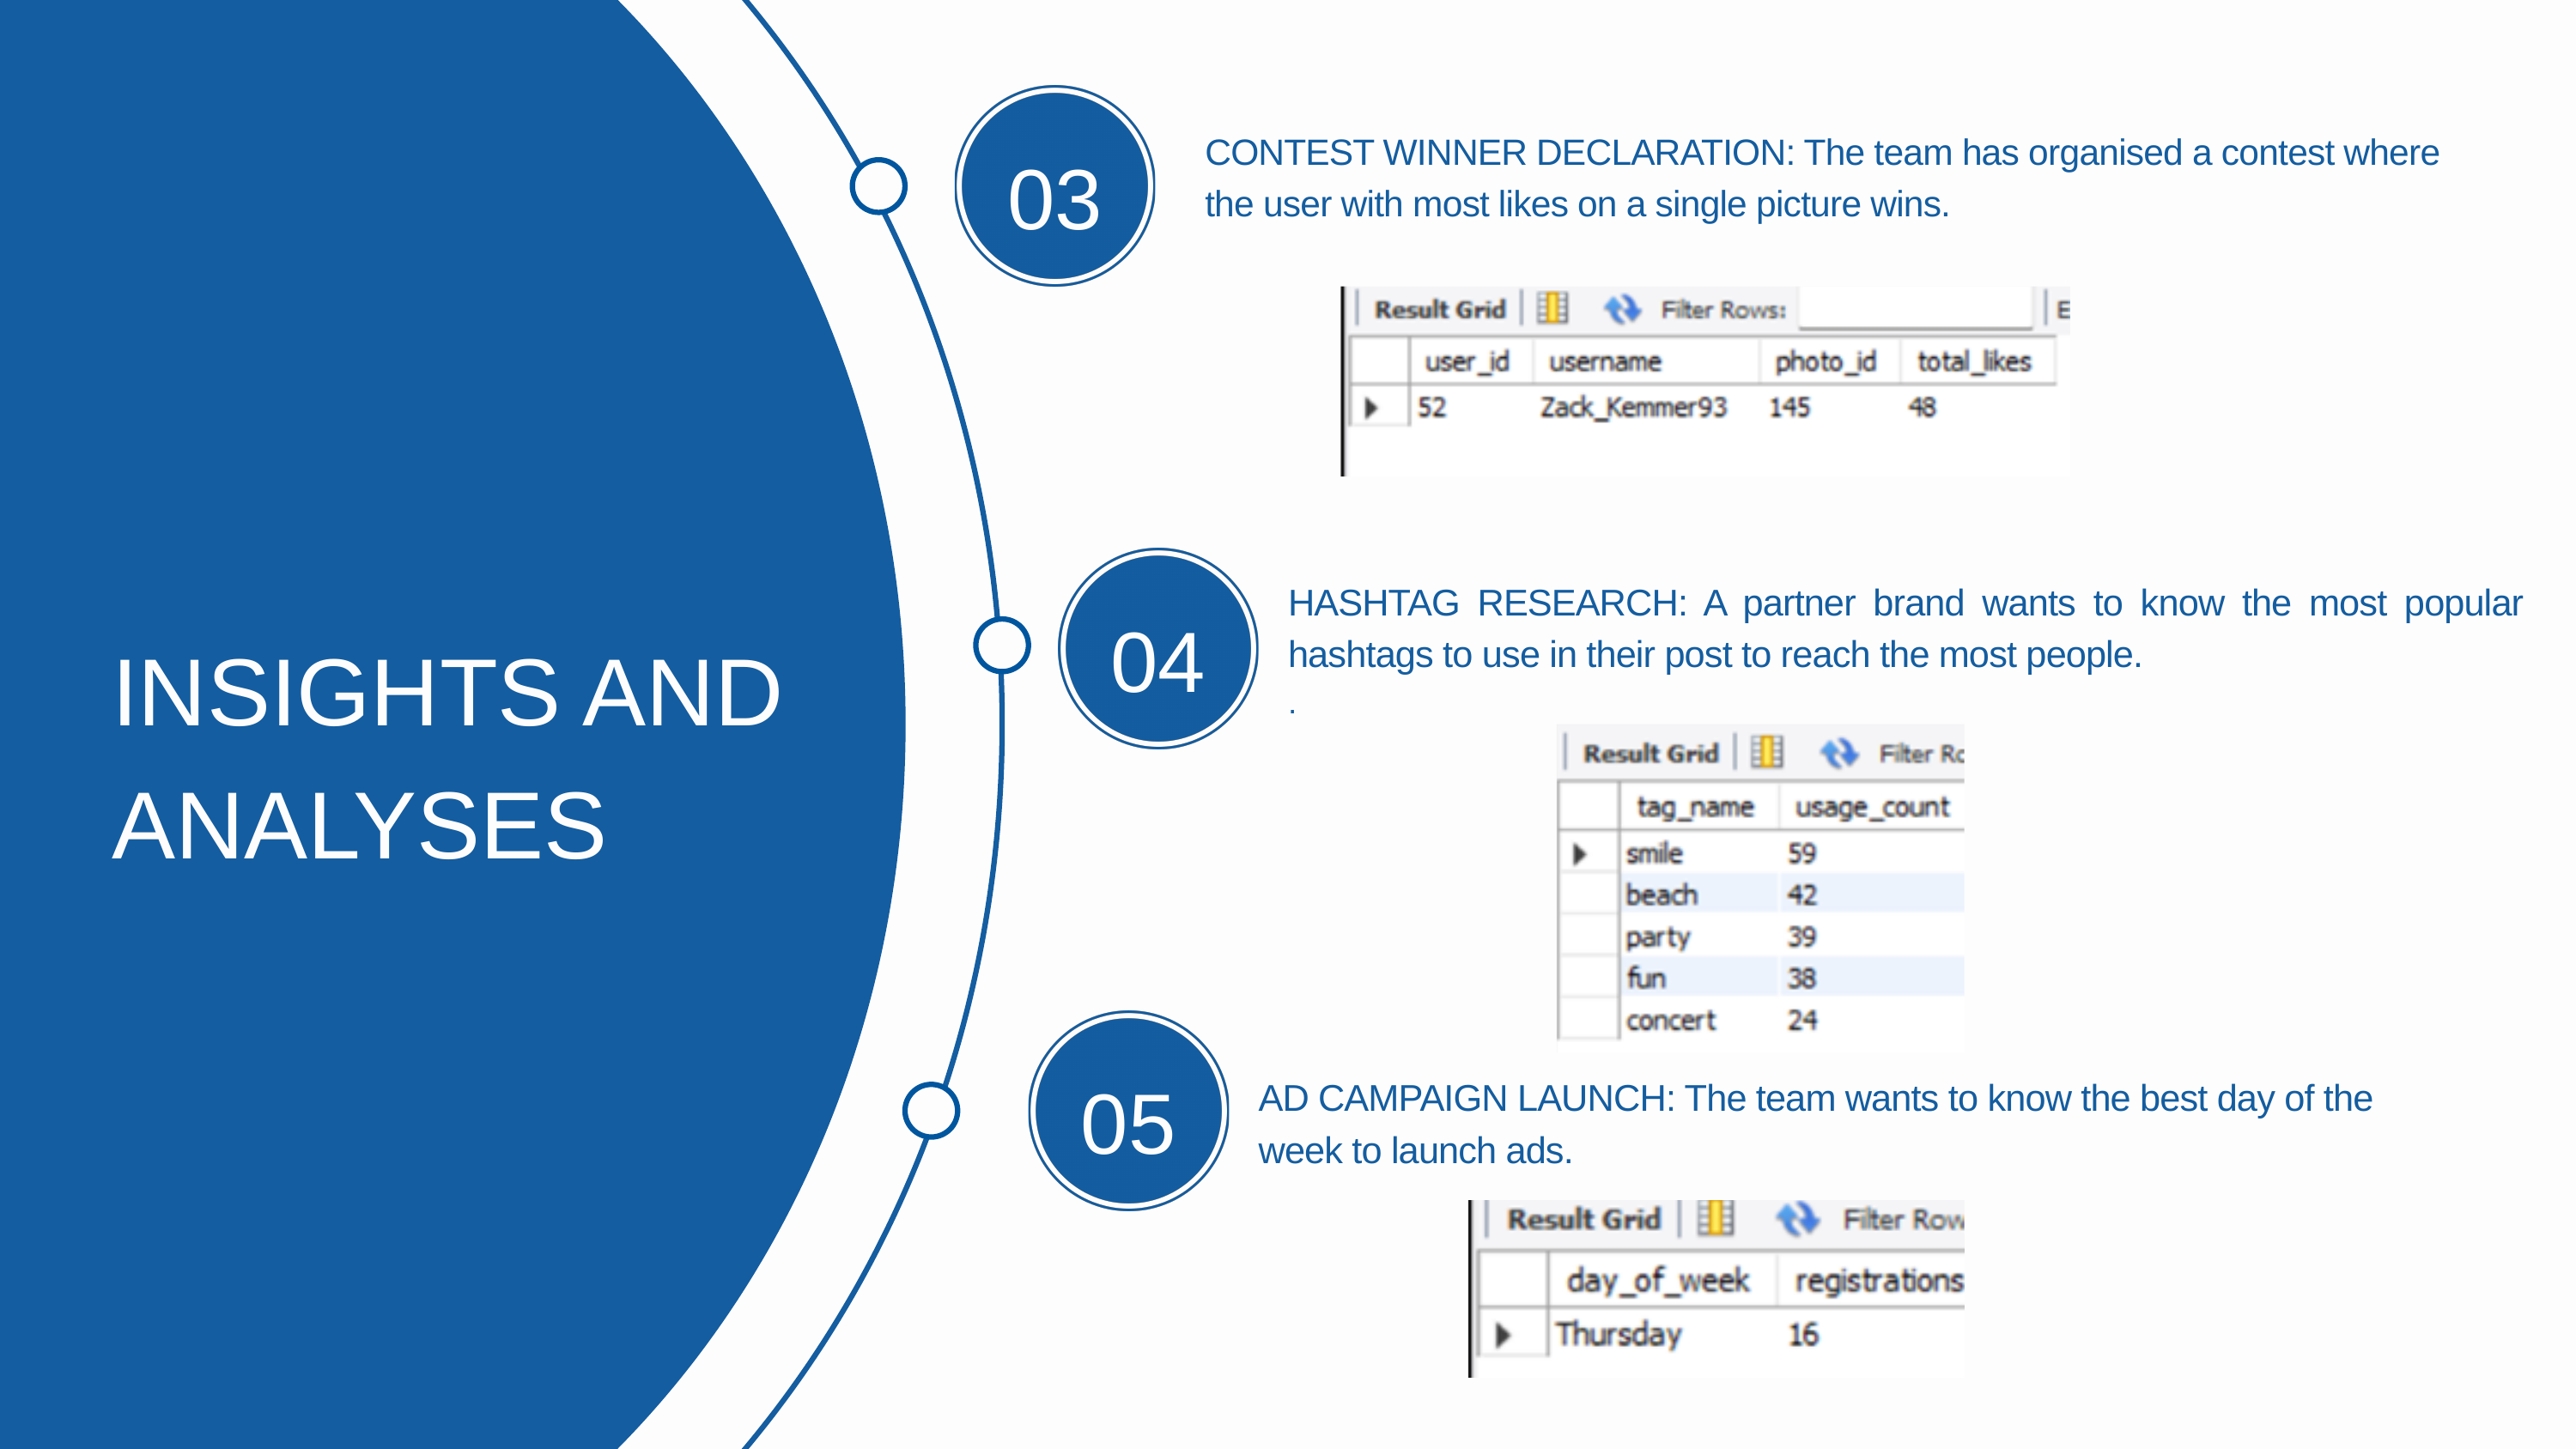

CONTEST WINNER DECLARATION: The team has organised a contest where the user with most likes on a single picture wins.

03

HASHTAG RESEARCH: A partner brand wants to know the most popular hashtags to use in their post to reach the most people.
.

04

05
AD CAMPAIGN LAUNCH: The team wants to know the best day of the week to launch ads.

INSIGHTS AND ANALYSES